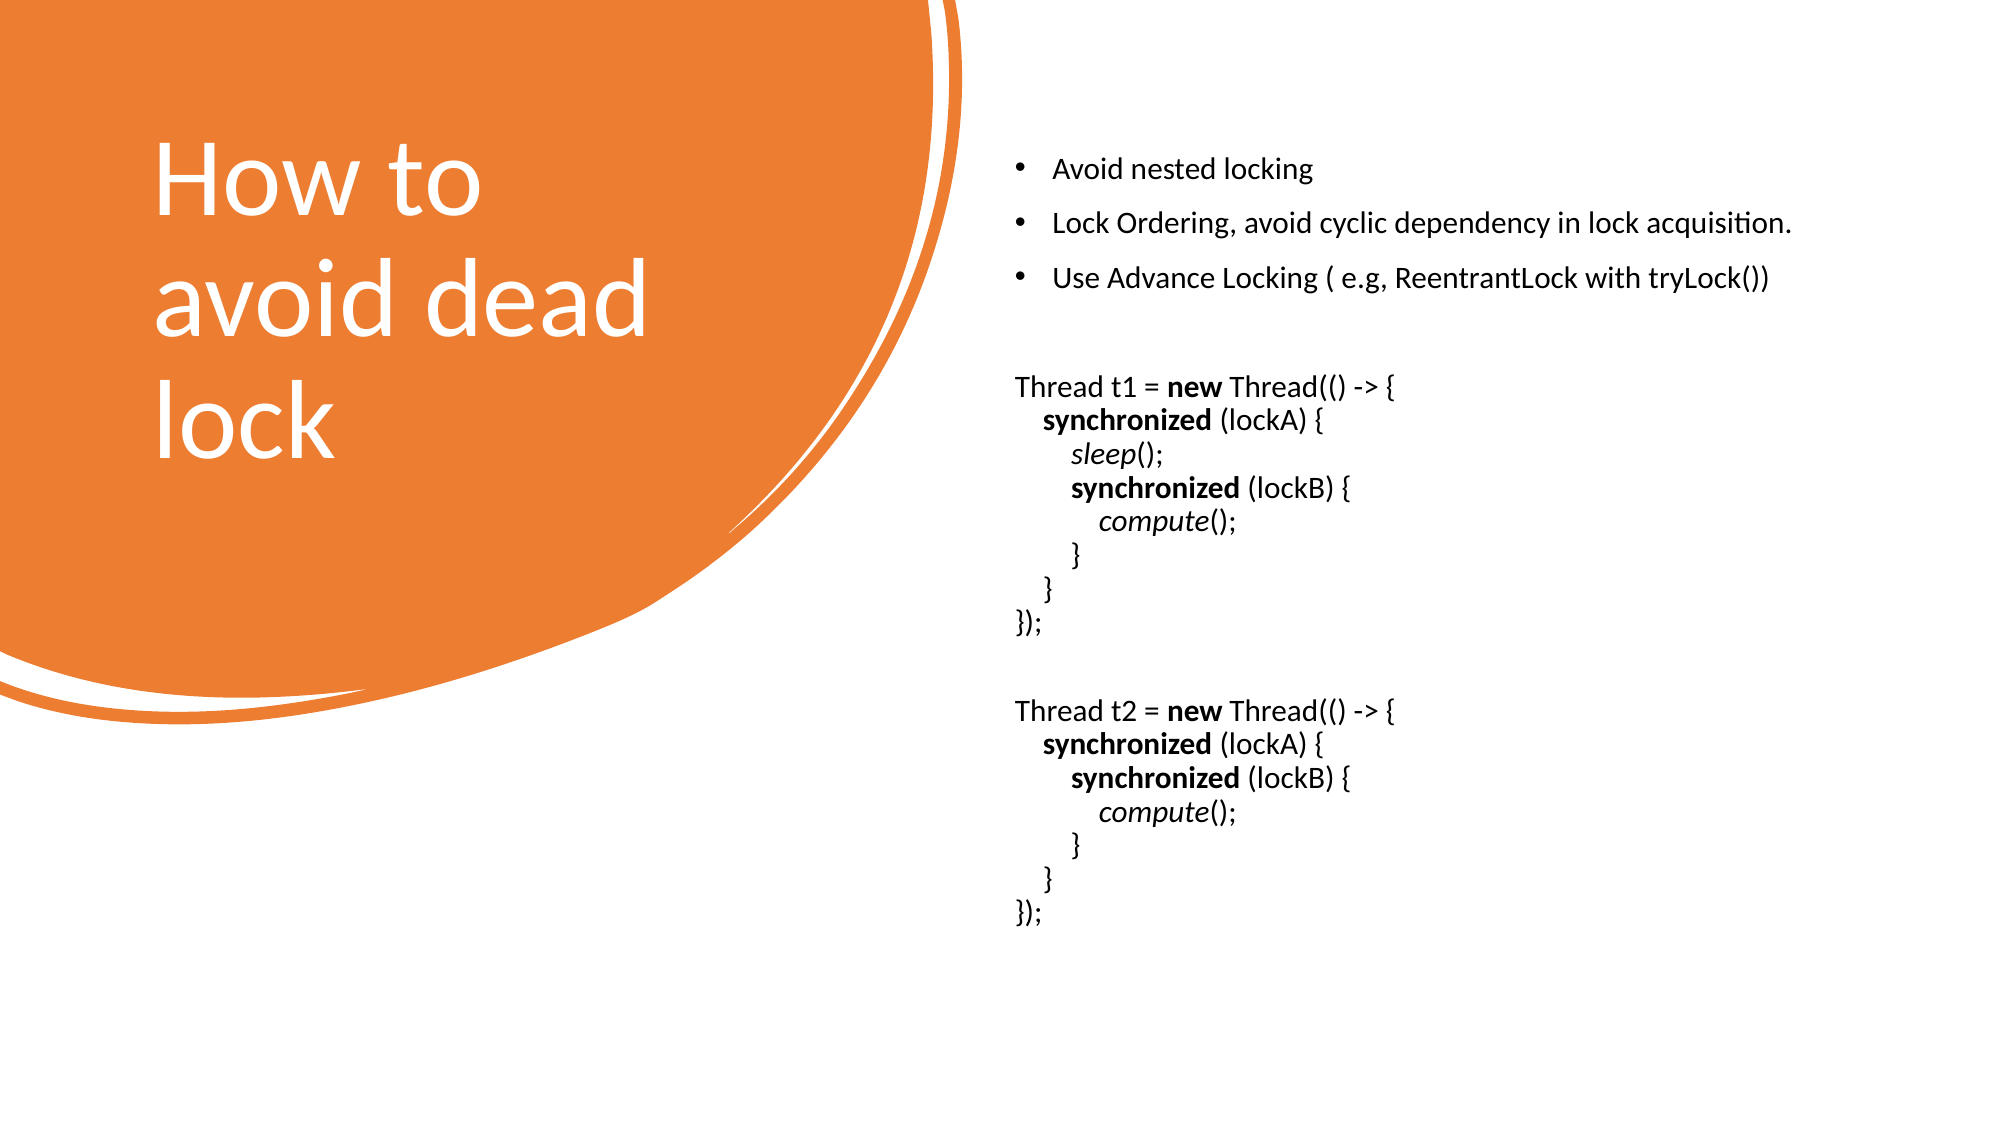

# How to avoid dead lock
Avoid nested locking
Lock Ordering, avoid cyclic dependency in lock acquisition.
Use Advance Locking ( e.g, ReentrantLock with tryLock())

Thread t1 = new Thread(() -> {
    synchronized (lockA) {
        sleep();
        synchronized (lockB) {
            compute();
        }
    }
});
Thread t2 = new Thread(() -> {
    synchronized (lockA) {
        synchronized (lockB) {
            compute();
        }
    }
});